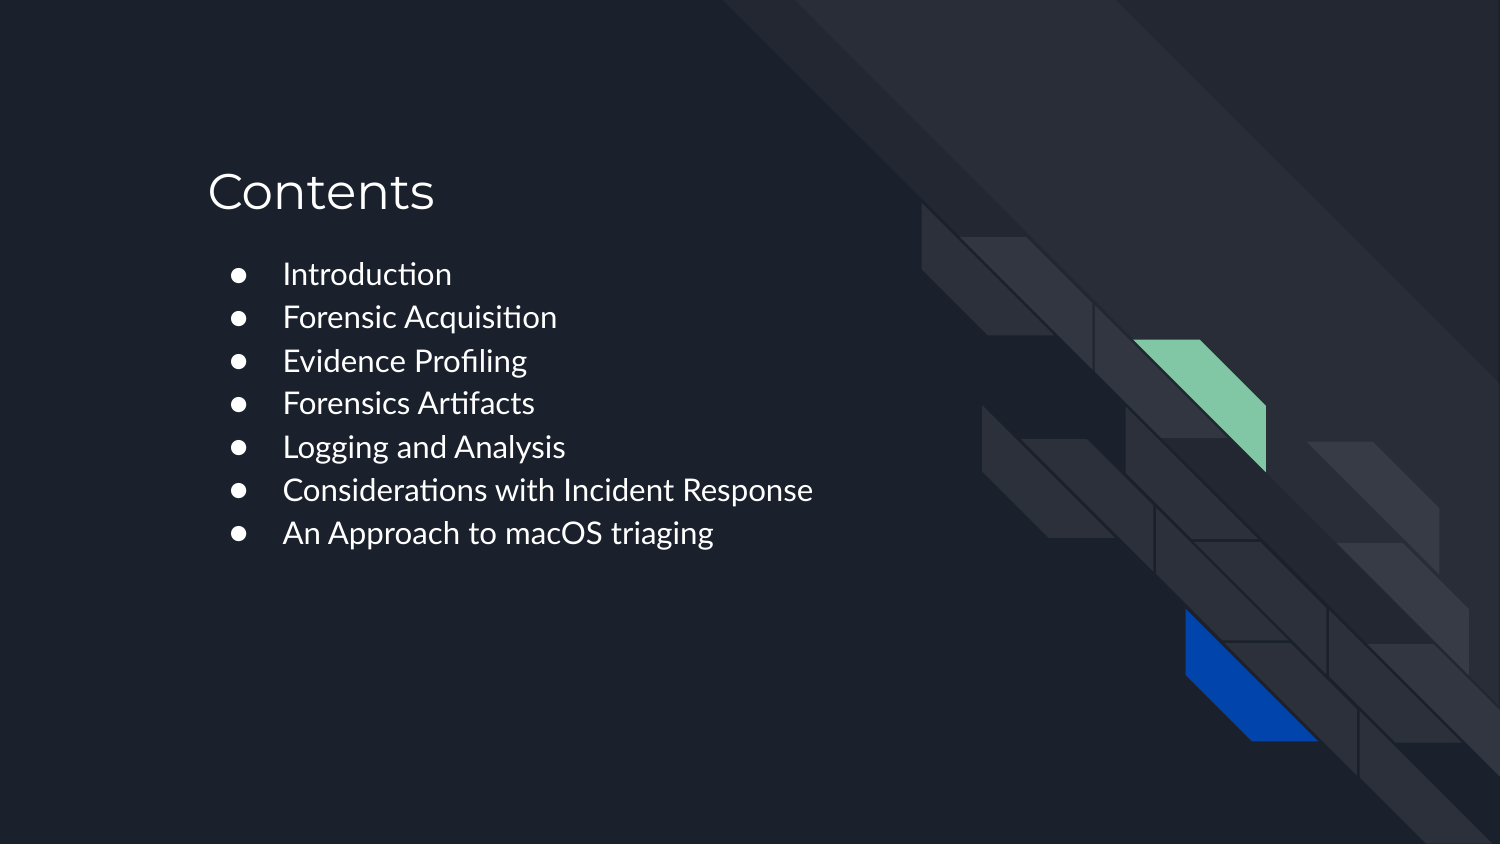

# Contents
Introduction
Forensic Acquisition
Evidence Profiling
Forensics Artifacts
Logging and Analysis
Considerations with Incident Response
An Approach to macOS triaging